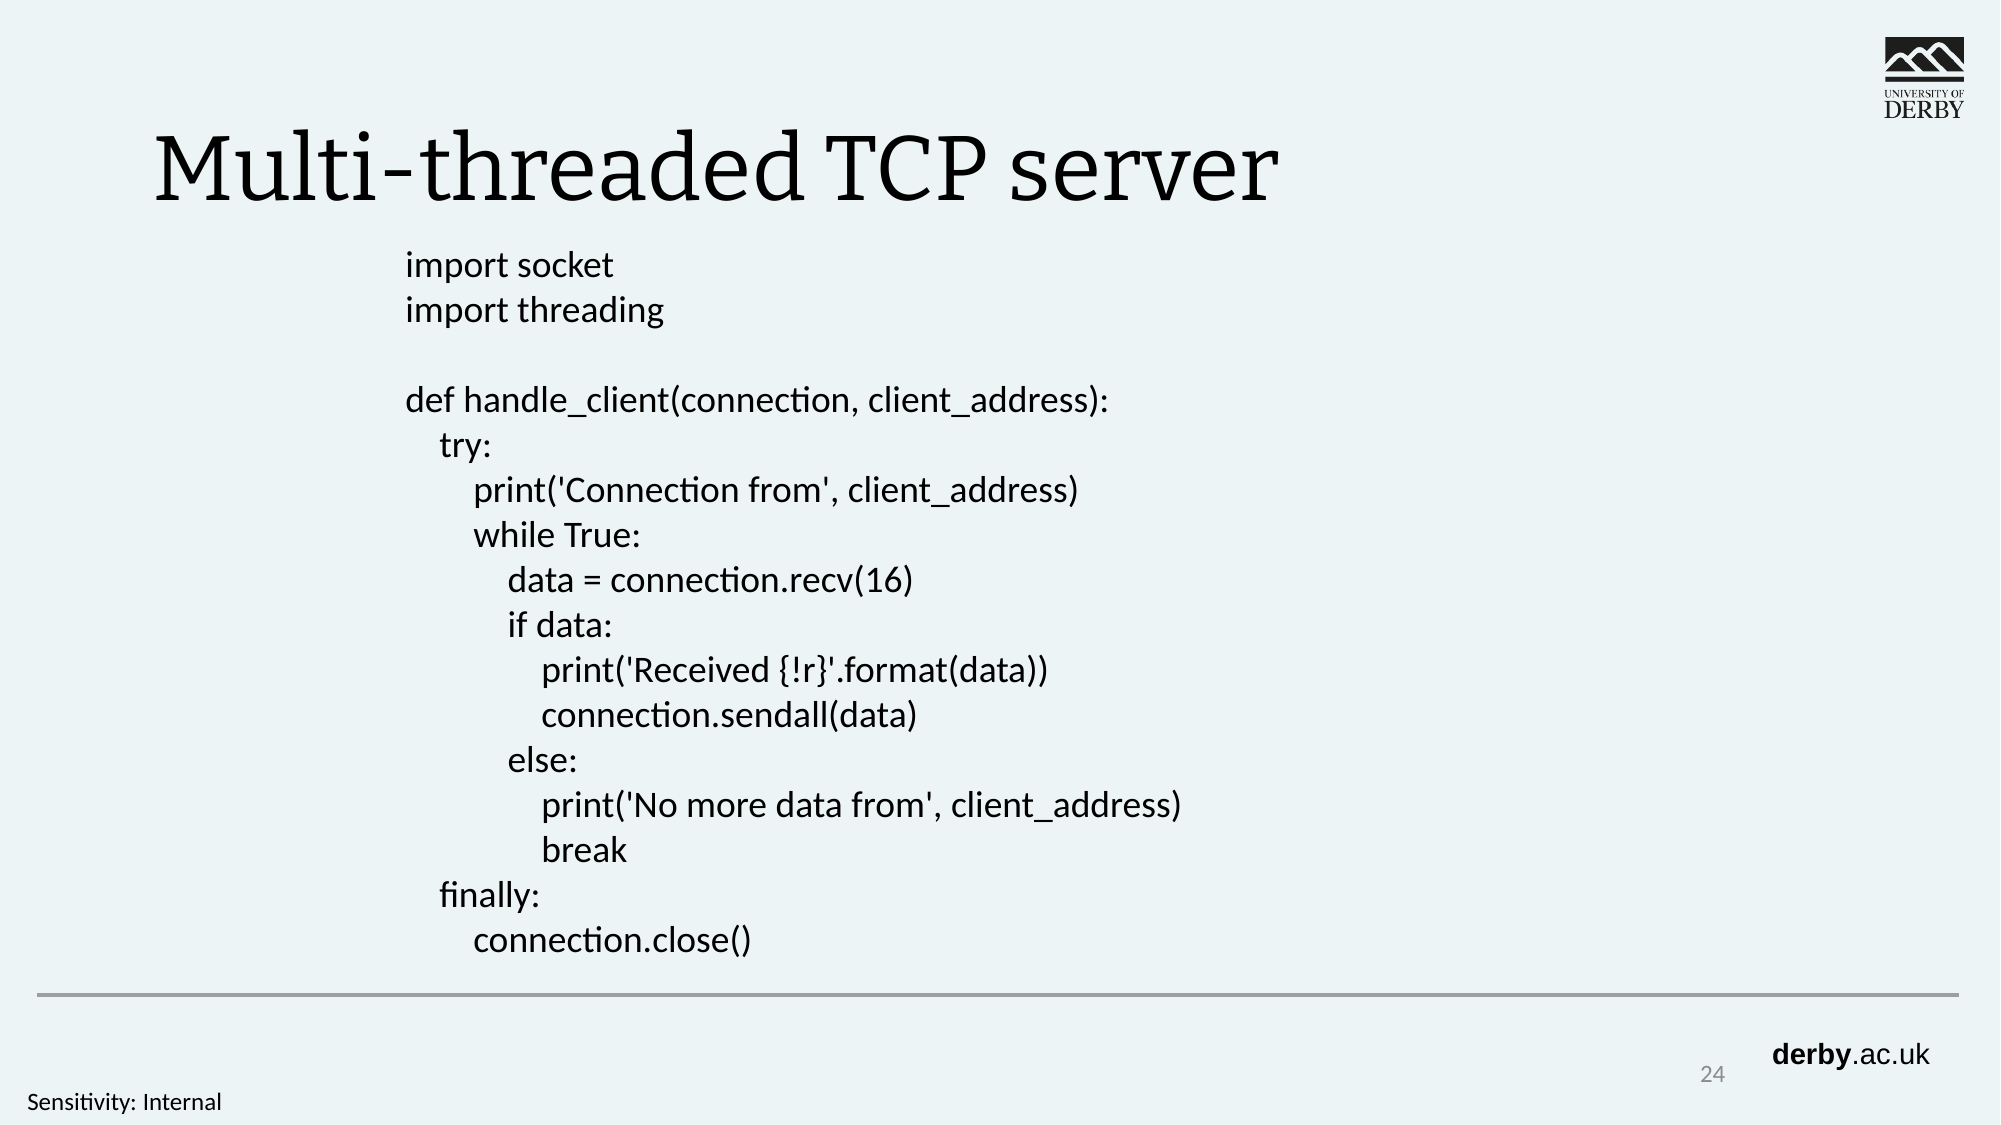

# Multi-threaded TCP server
import socket
import threading

def handle_client(connection, client_address):
    try:
        print('Connection from', client_address)
        while True:
            data = connection.recv(16)
            if data:
                print('Received {!r}'.format(data))
                connection.sendall(data)
            else:
                print('No more data from', client_address)
                break
    finally:
        connection.close()
24